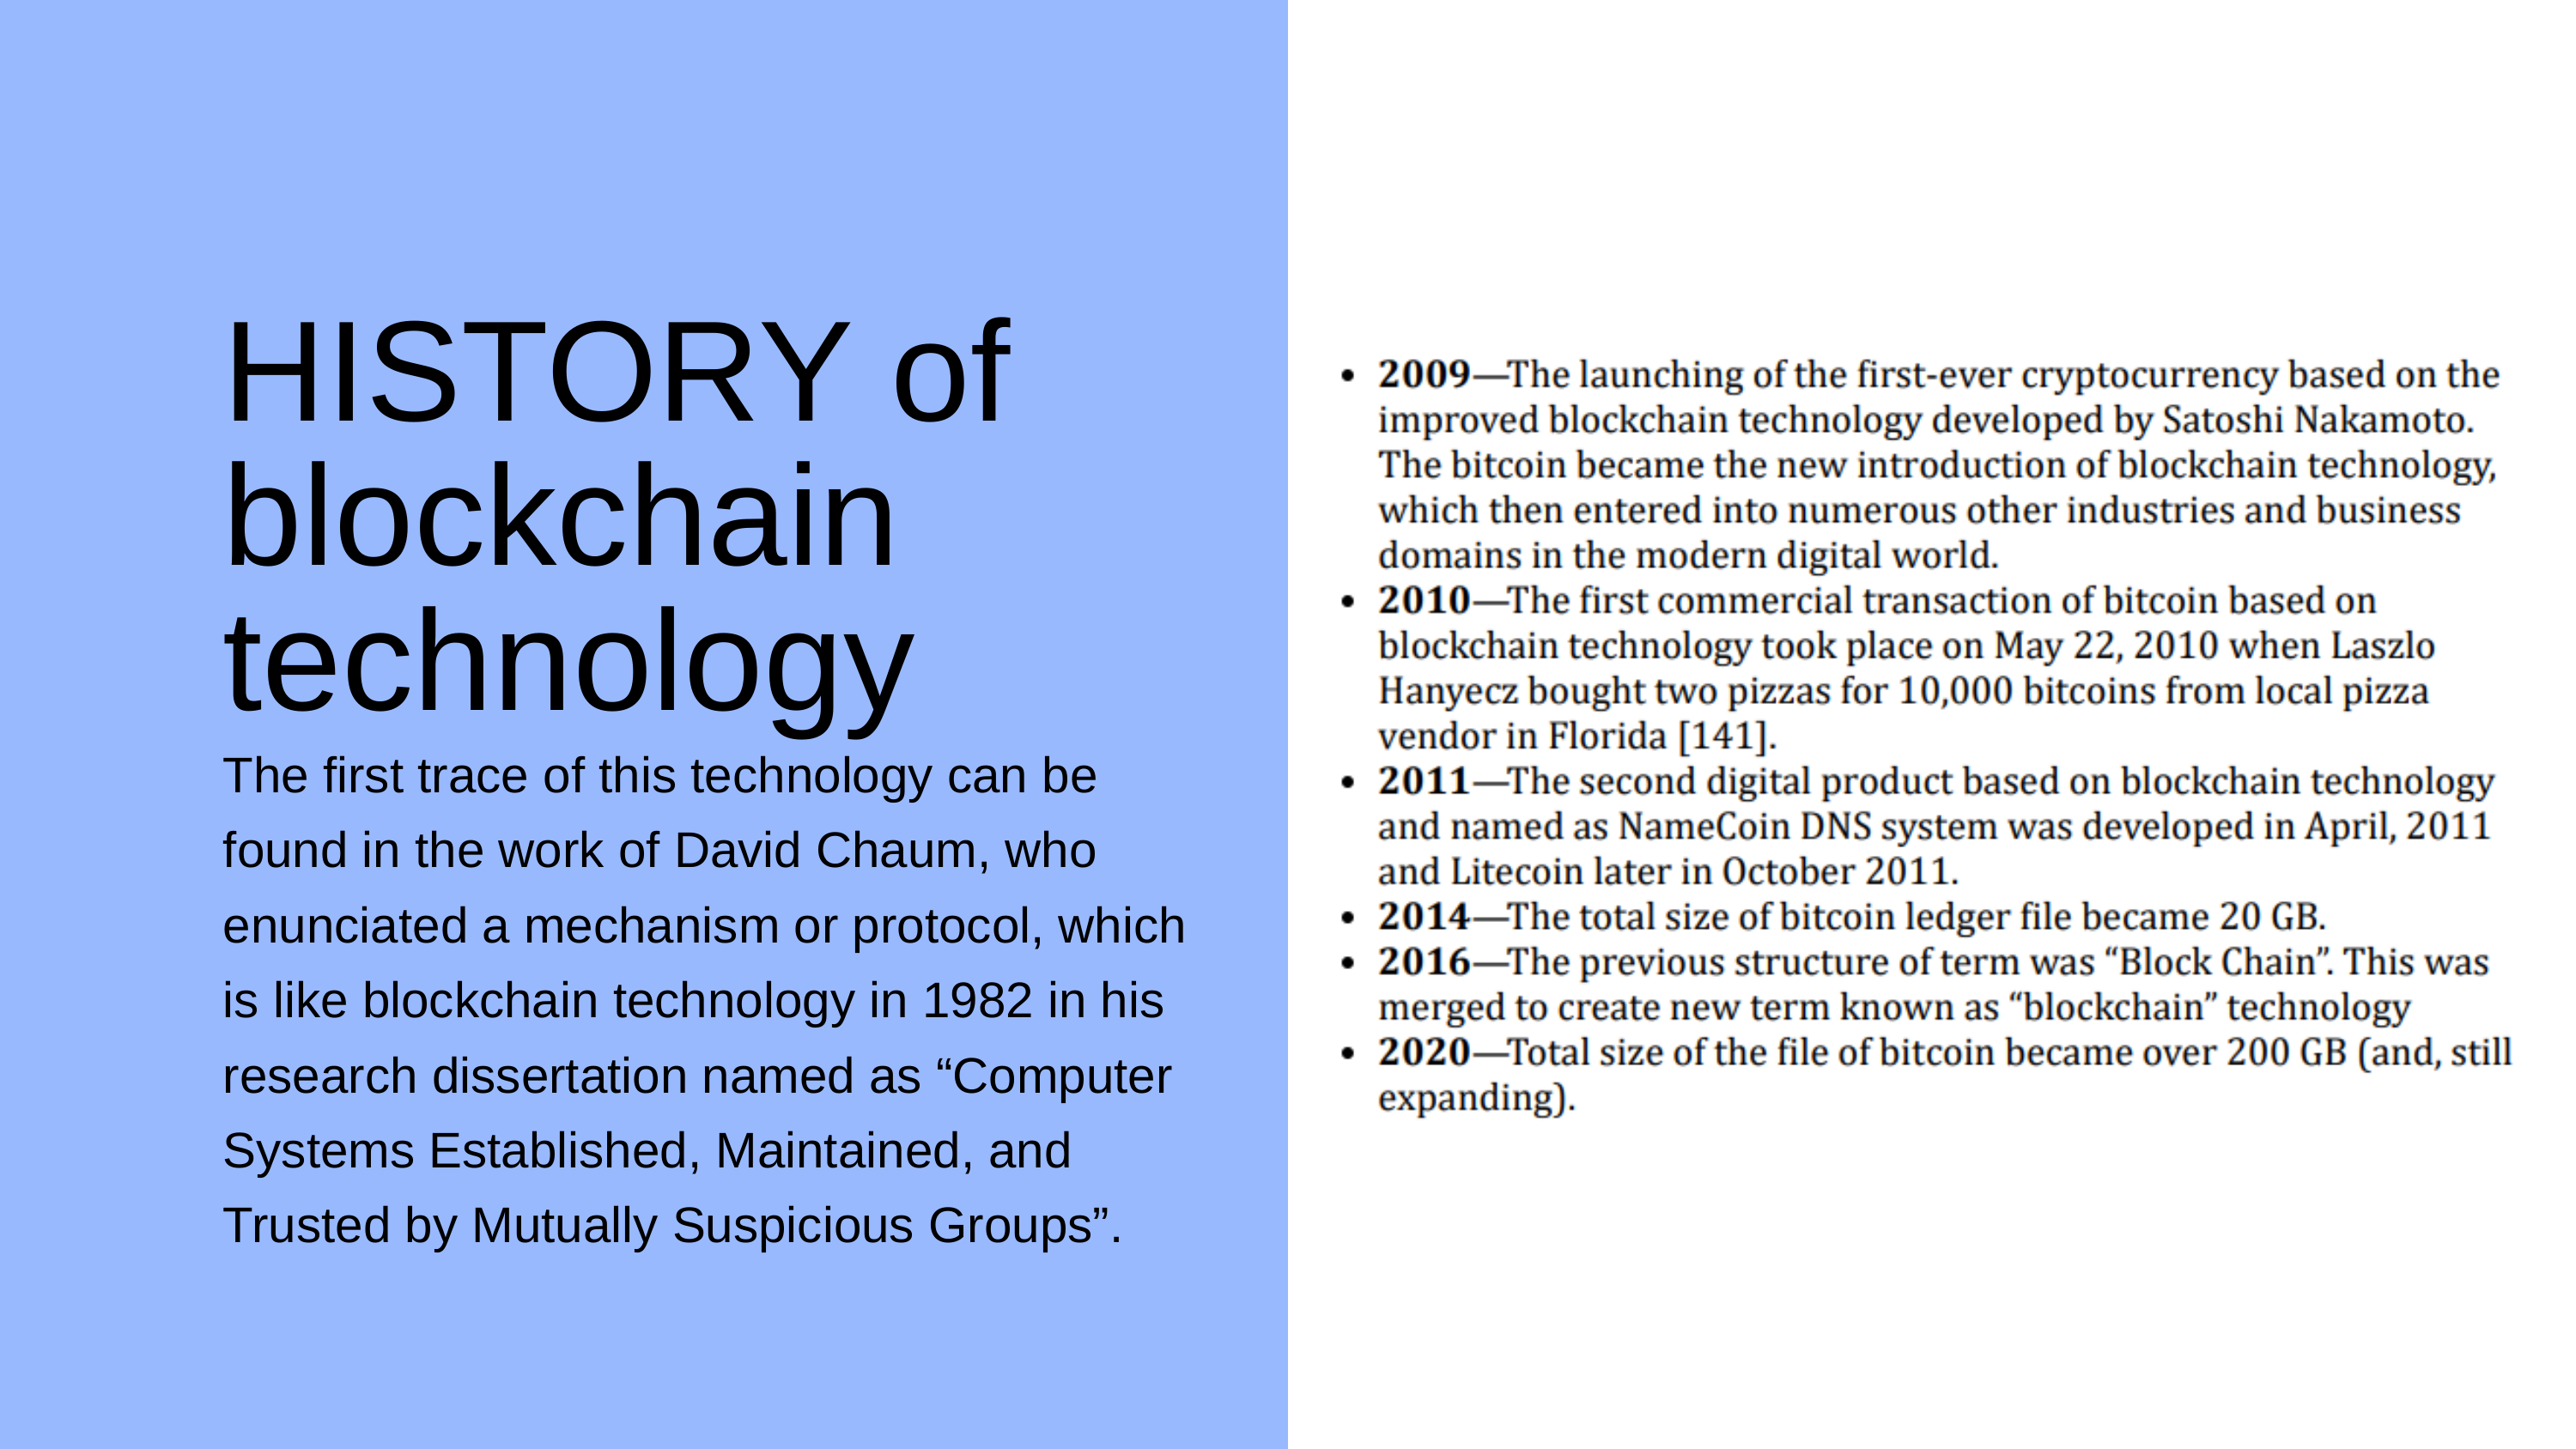

HISTORY of blockchain technology

The first trace of this technology can be found in the work of David Chaum, who enunciated a mechanism or protocol, which is like blockchain technology in 1982 in his research dissertation named as “Computer Systems Established, Maintained, and Trusted by Mutually Suspicious Groups”.